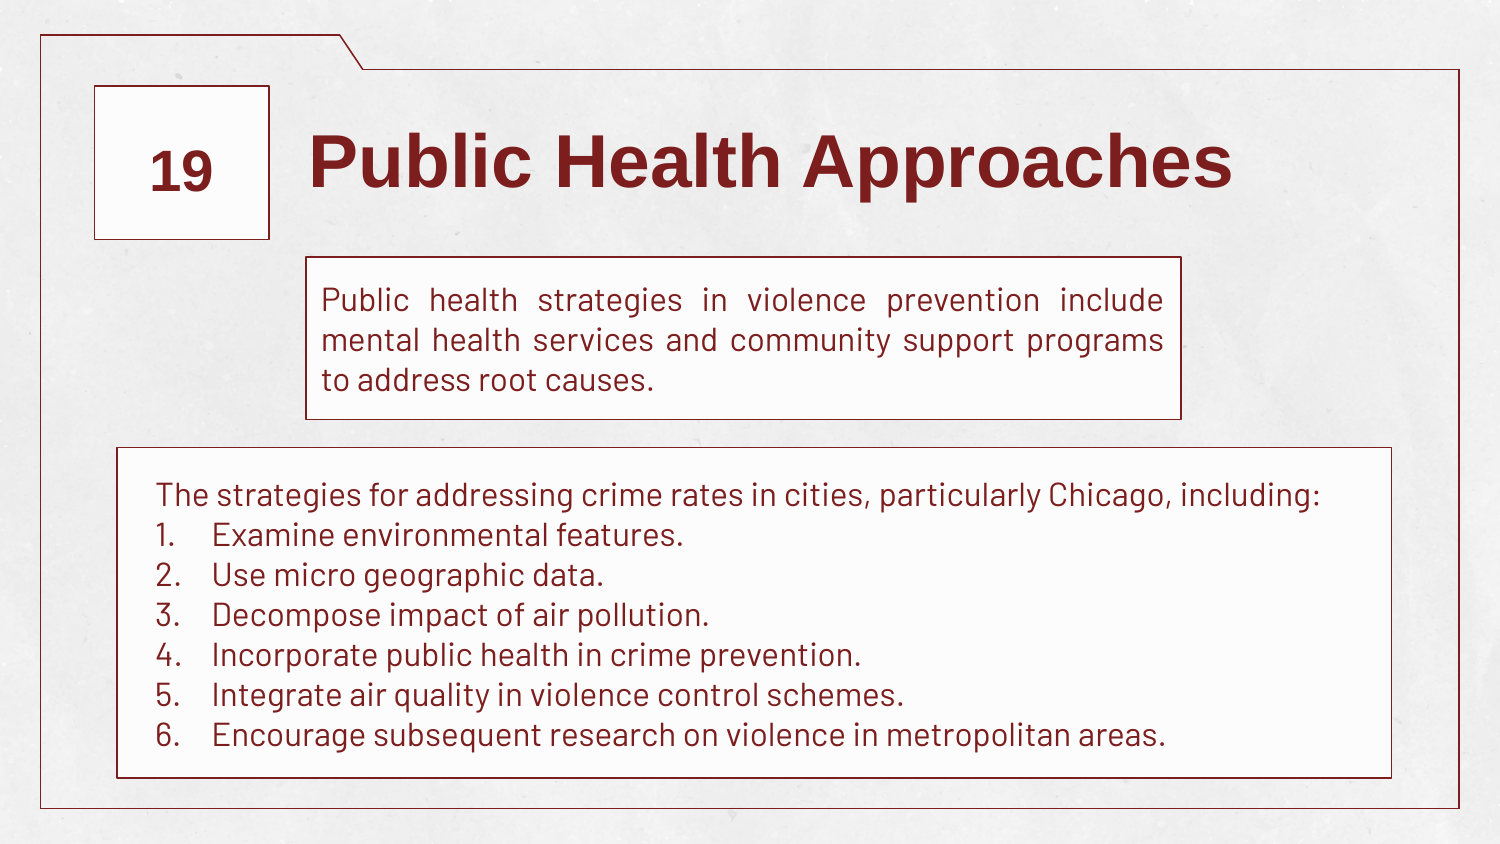

19
# Public Health Approaches
Public health strategies in violence prevention include mental health services and community support programs to address root causes.
The strategies for addressing crime rates in cities, particularly Chicago, including:
Examine environmental features.
Use micro geographic data.
Decompose impact of air pollution.
Incorporate public health in crime prevention.
Integrate air quality in violence control schemes.
Encourage subsequent research on violence in metropolitan areas.